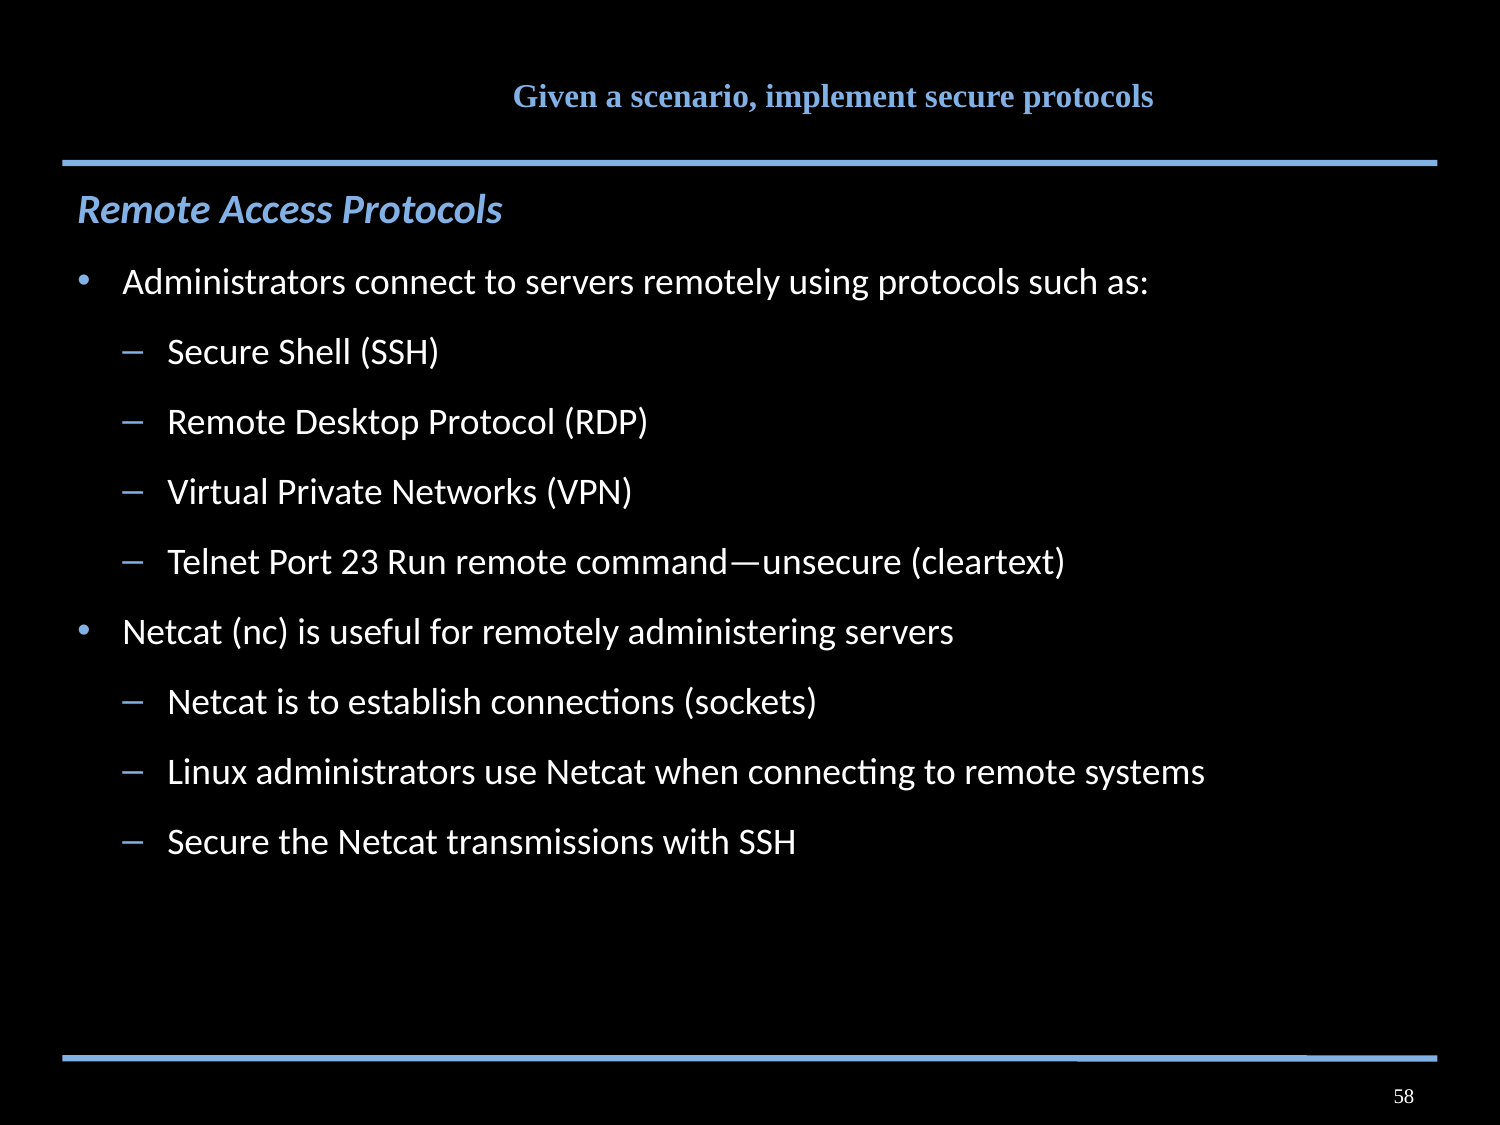

# Given a scenario, implement secure protocols
Remote Access Protocols
Administrators connect to servers remotely using protocols such as:
Secure Shell (SSH)
Remote Desktop Protocol (RDP)
Virtual Private Networks (VPN)
Telnet Port 23 Run remote command—unsecure (cleartext)
Netcat (nc) is useful for remotely administering servers
Netcat is to establish connections (sockets)
Linux administrators use Netcat when connecting to remote systems
Secure the Netcat transmissions with SSH

58